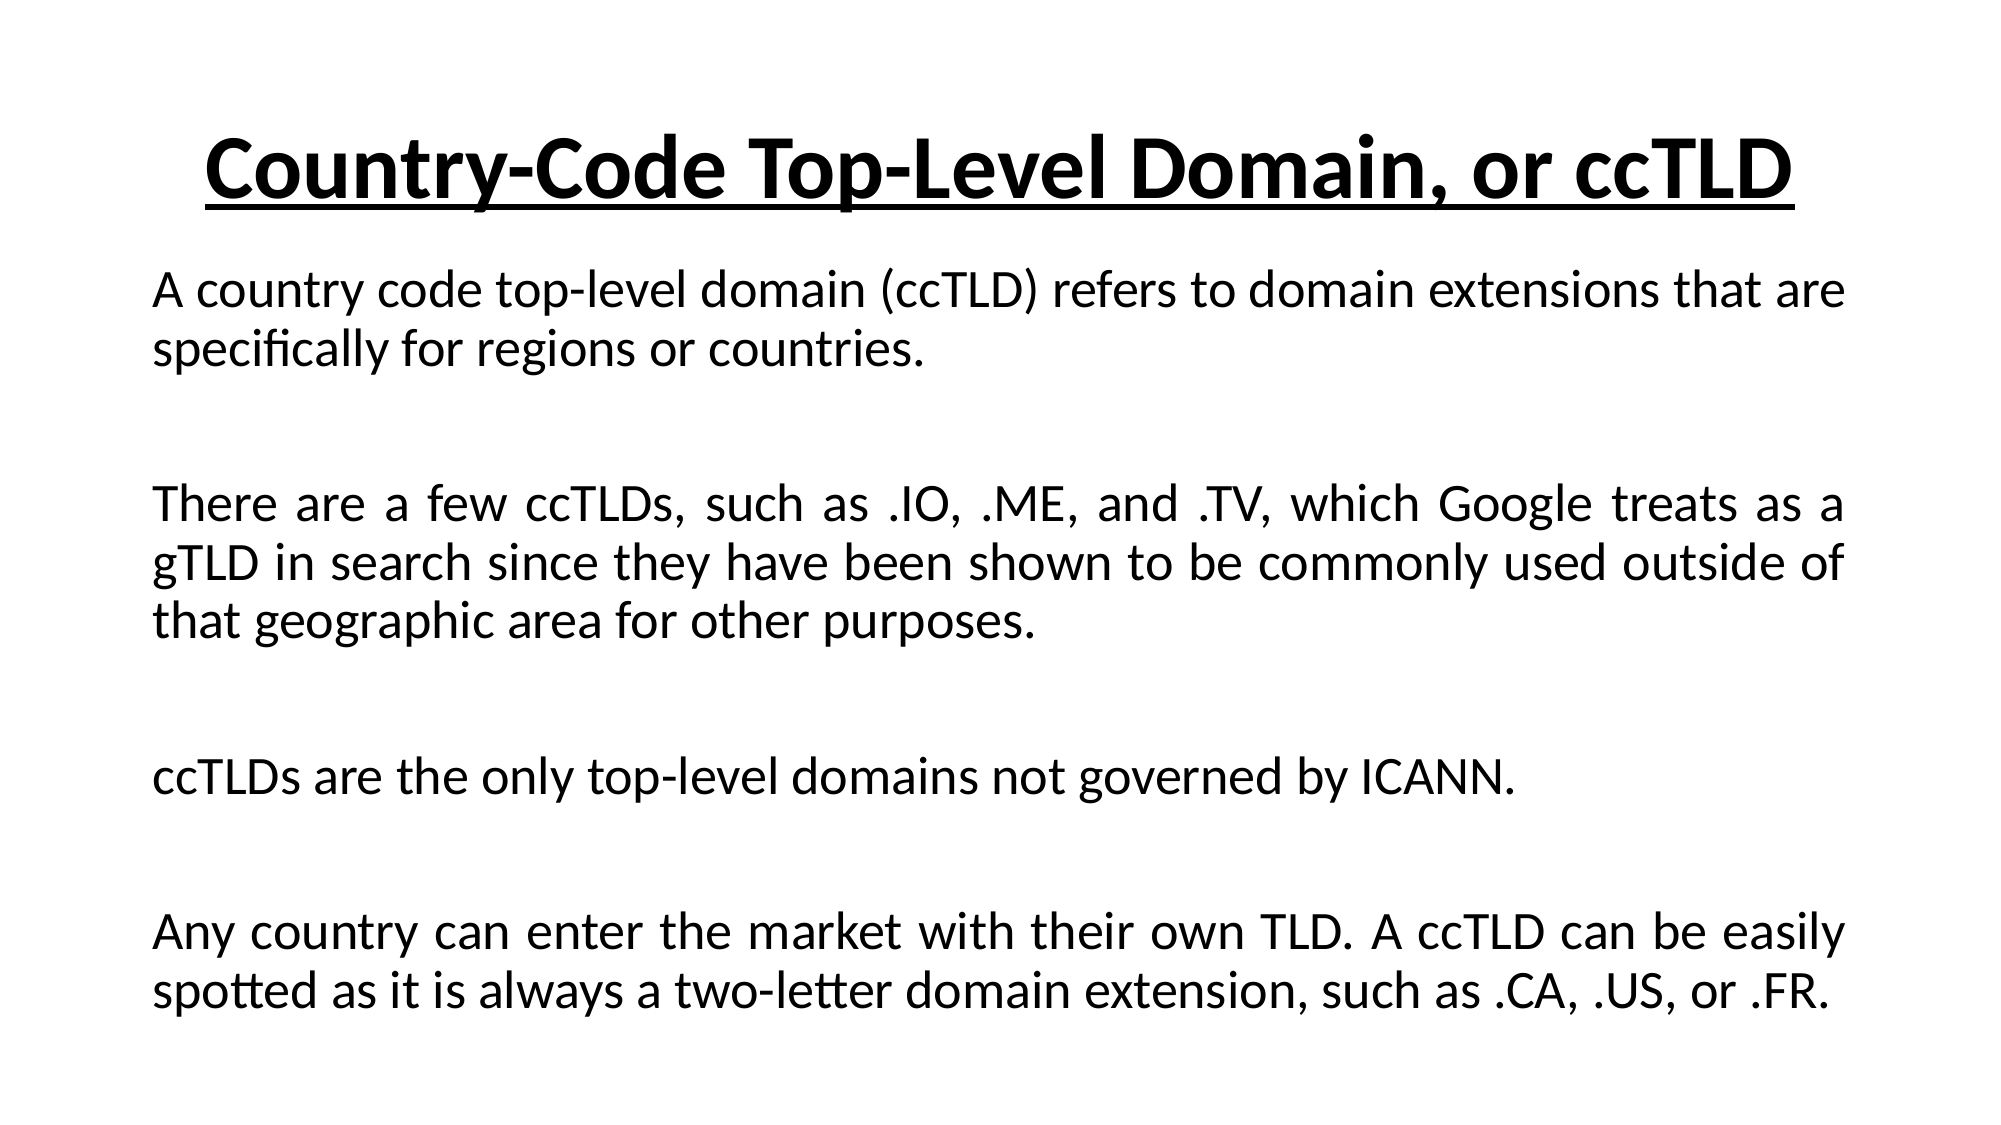

# Country-Code Top-Level Domain, or ccTLD
A country code top-level domain (ccTLD) refers to domain extensions that are specifically for regions or countries.

There are a few ccTLDs, such as .IO, .ME, and .TV, which Google treats as a gTLD in search since they have been shown to be commonly used outside of that geographic area for other purposes.

ccTLDs are the only top-level domains not governed by ICANN.

Any country can enter the market with their own TLD. A ccTLD can be easily spotted as it is always a two-letter domain extension, such as .CA, .US, or .FR.